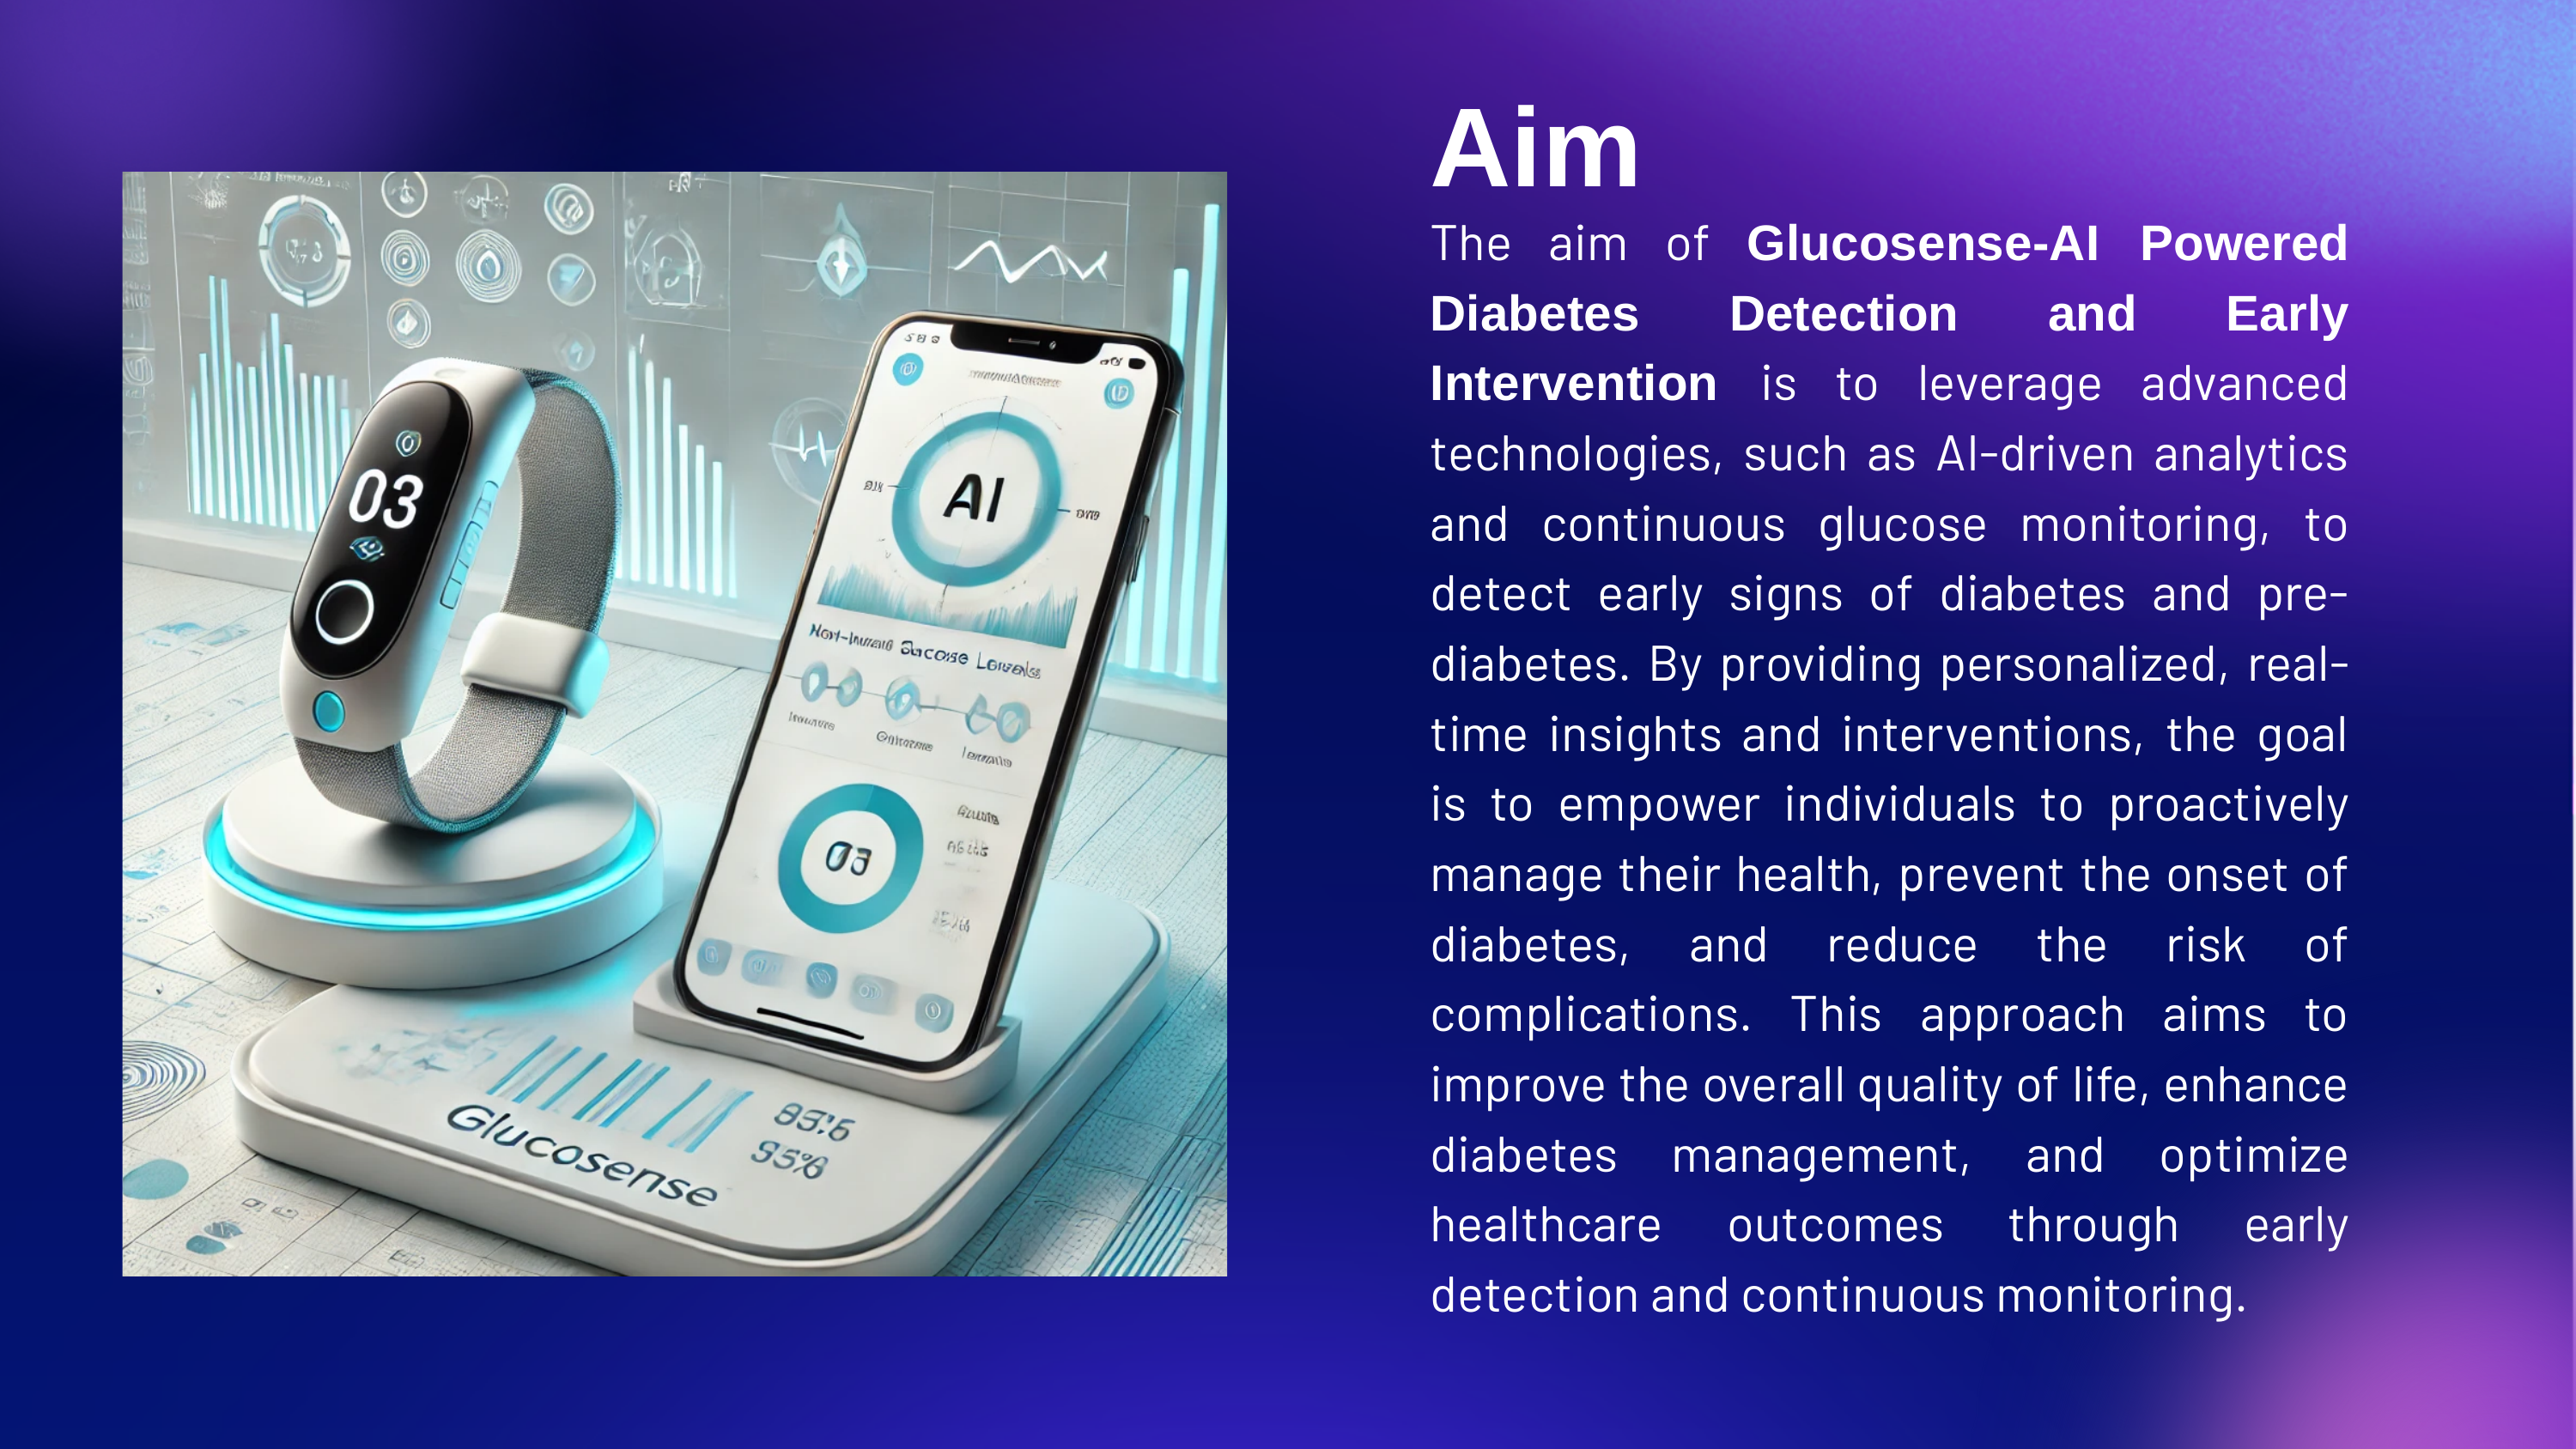

Aim

The aim of Glucosense-AI Powered Diabetes Detection and Early Intervention is to leverage advanced technologies, such as AI-driven analytics and continuous glucose monitoring, to detect early signs of diabetes and pre-diabetes. By providing personalized, real-time insights and interventions, the goal is to empower individuals to proactively manage their health, prevent the onset of diabetes, and reduce the risk of complications. This approach aims to improve the overall quality of life, enhance diabetes management, and optimize healthcare outcomes through early detection and continuous monitoring.